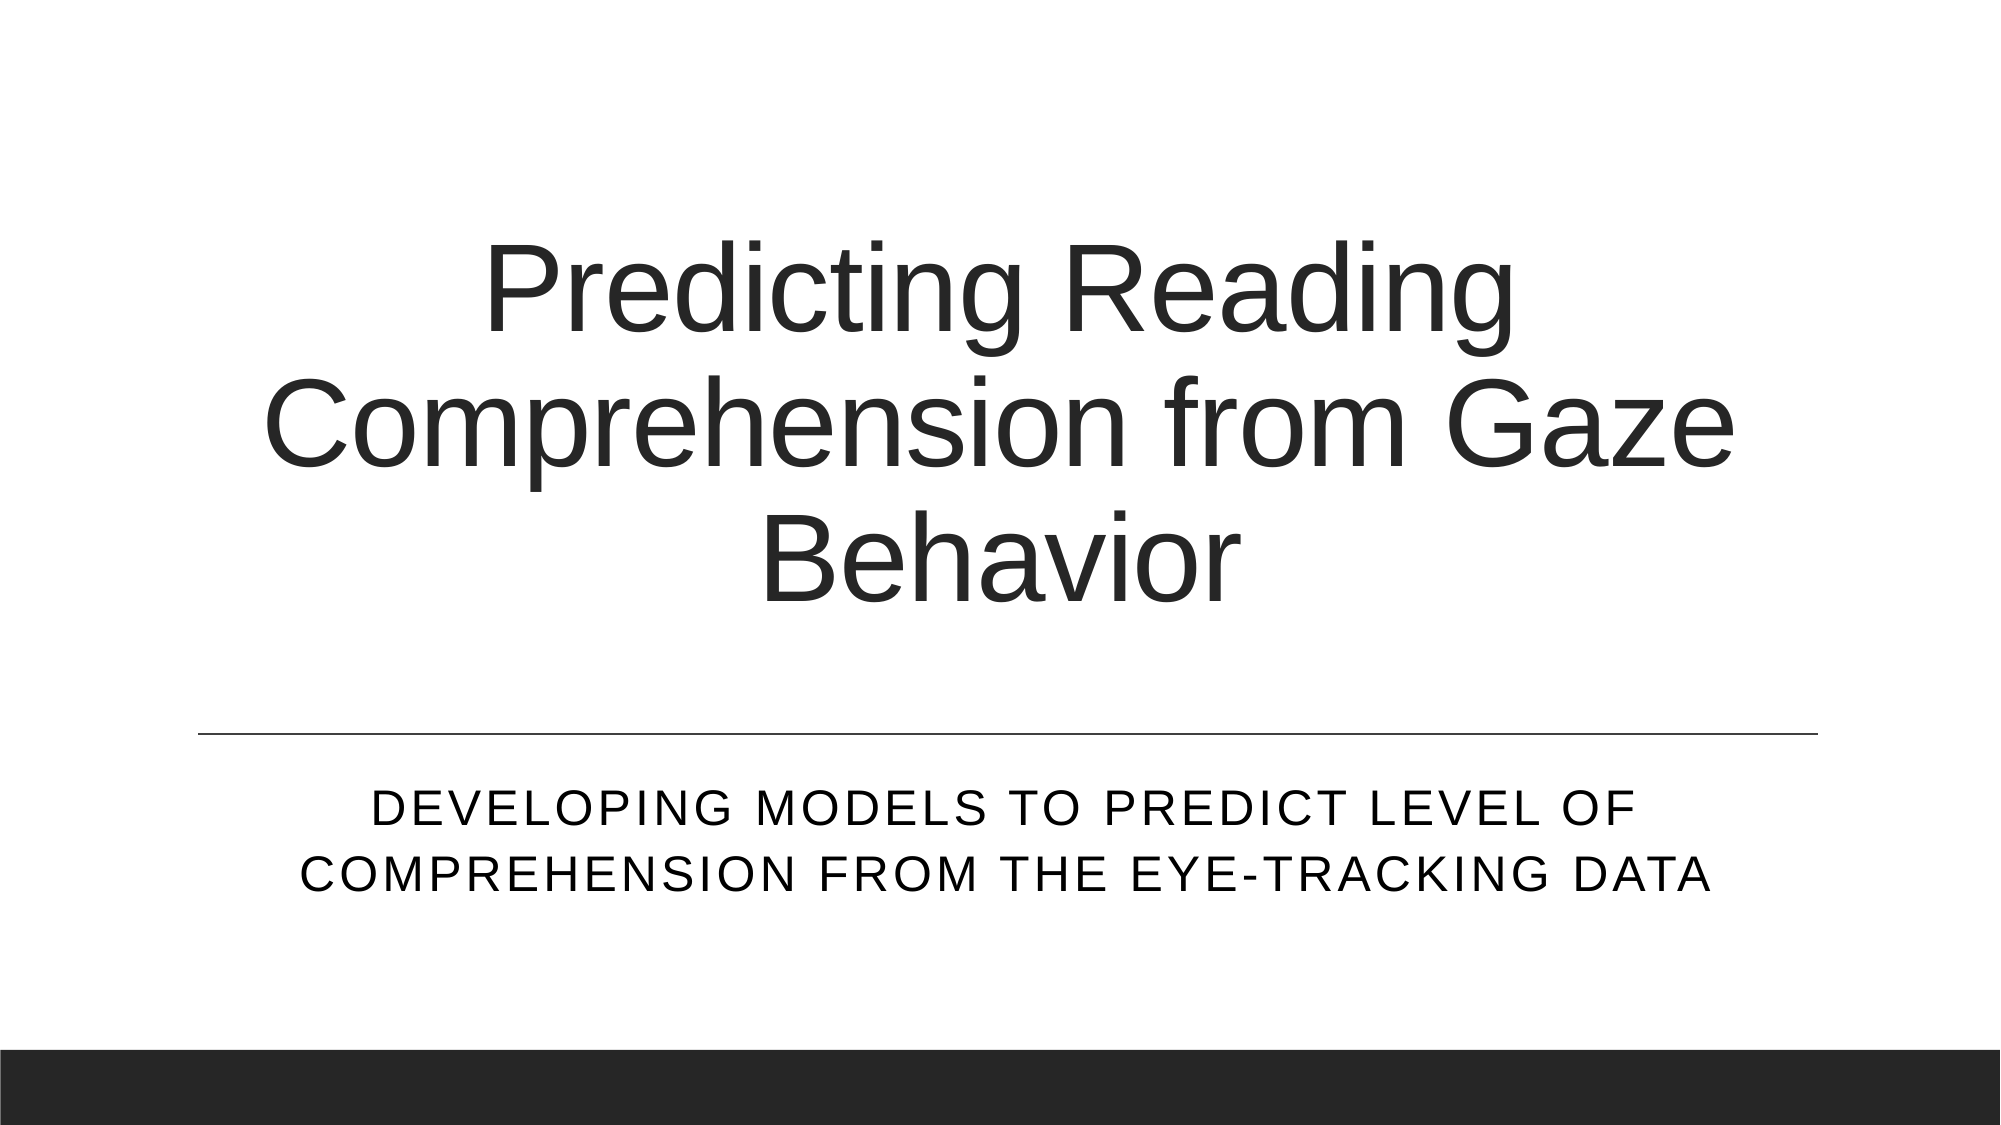

# Predicting Reading Comprehension from Gaze Behavior
Developing models to predict level of comprehension from the eye-tracking data